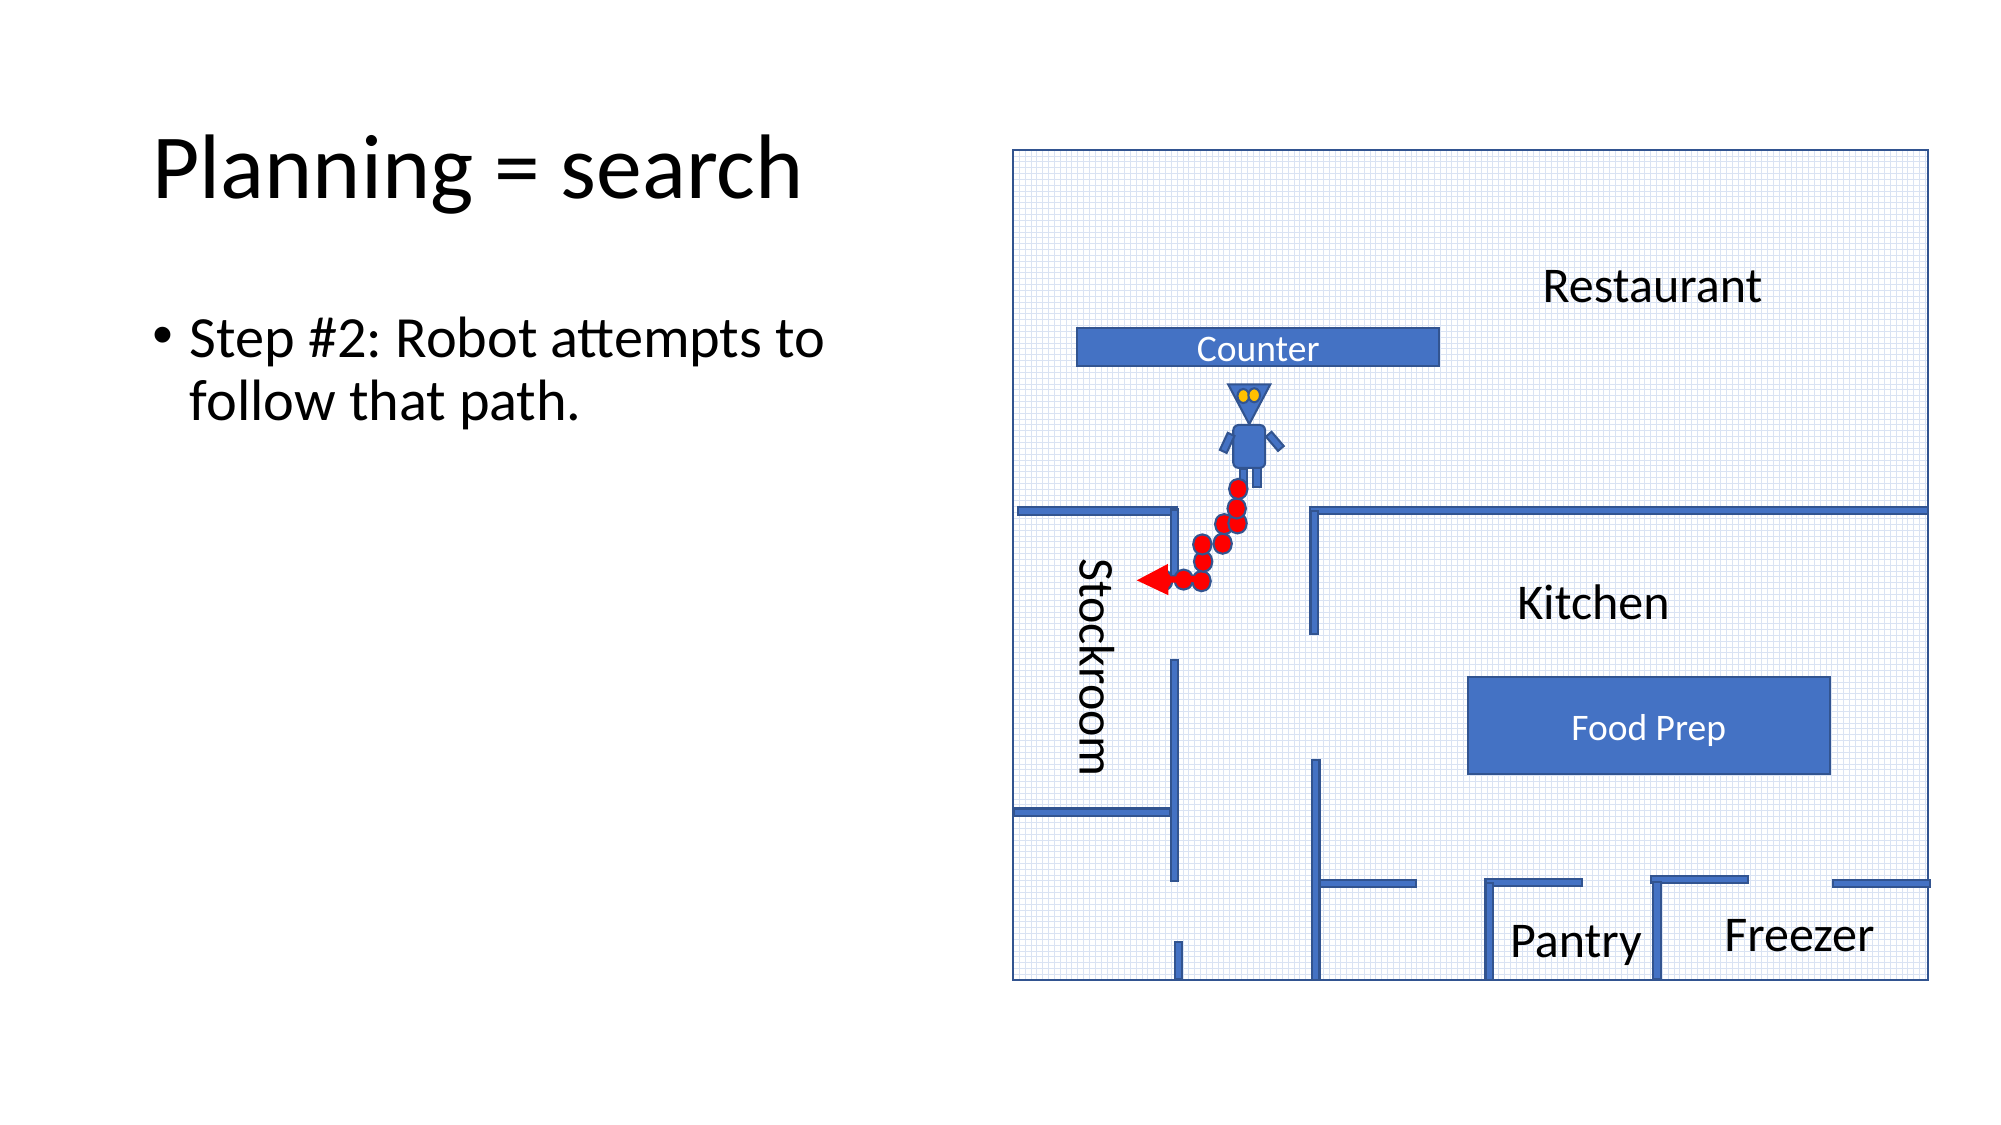

# Planning = search

Restaurant
Step #2: Robot attempts to follow that path.
Counter

Kitchen

Stockroom
Food Prep

Freezer
Pantry